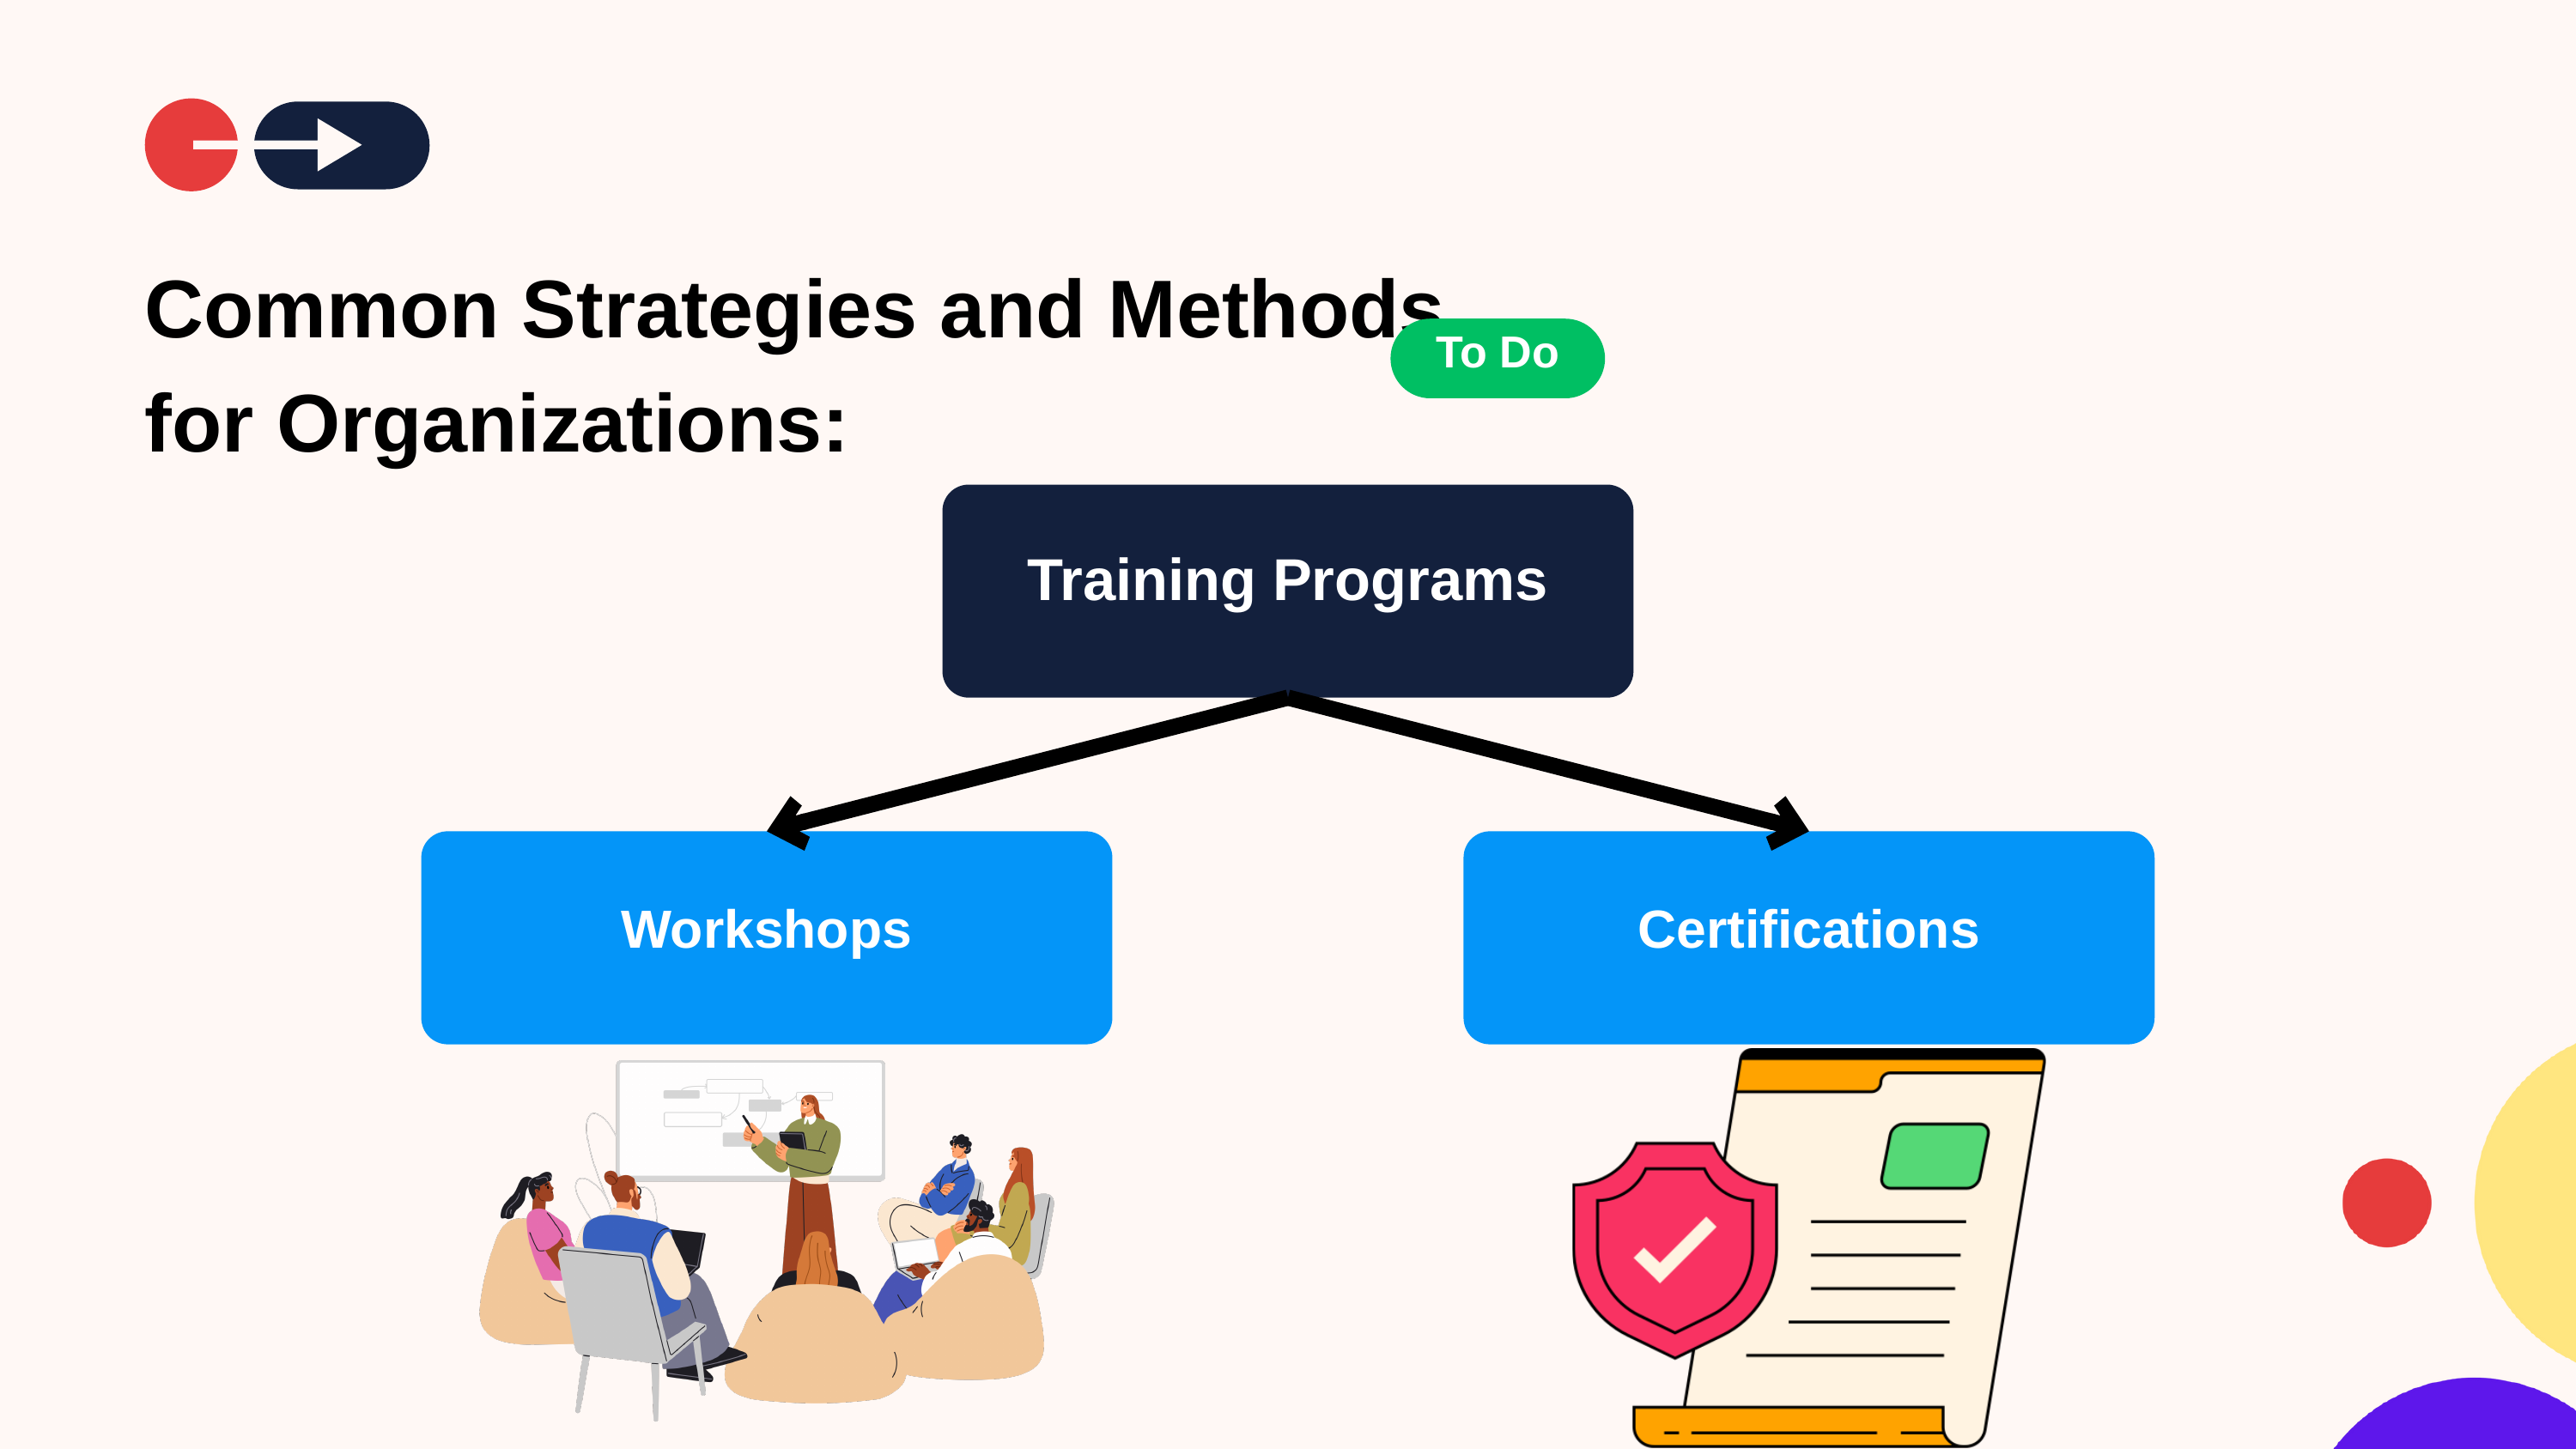

Common Strategies and Methods for Organizations:

To Do

Training Programs

Workshops

Certifications